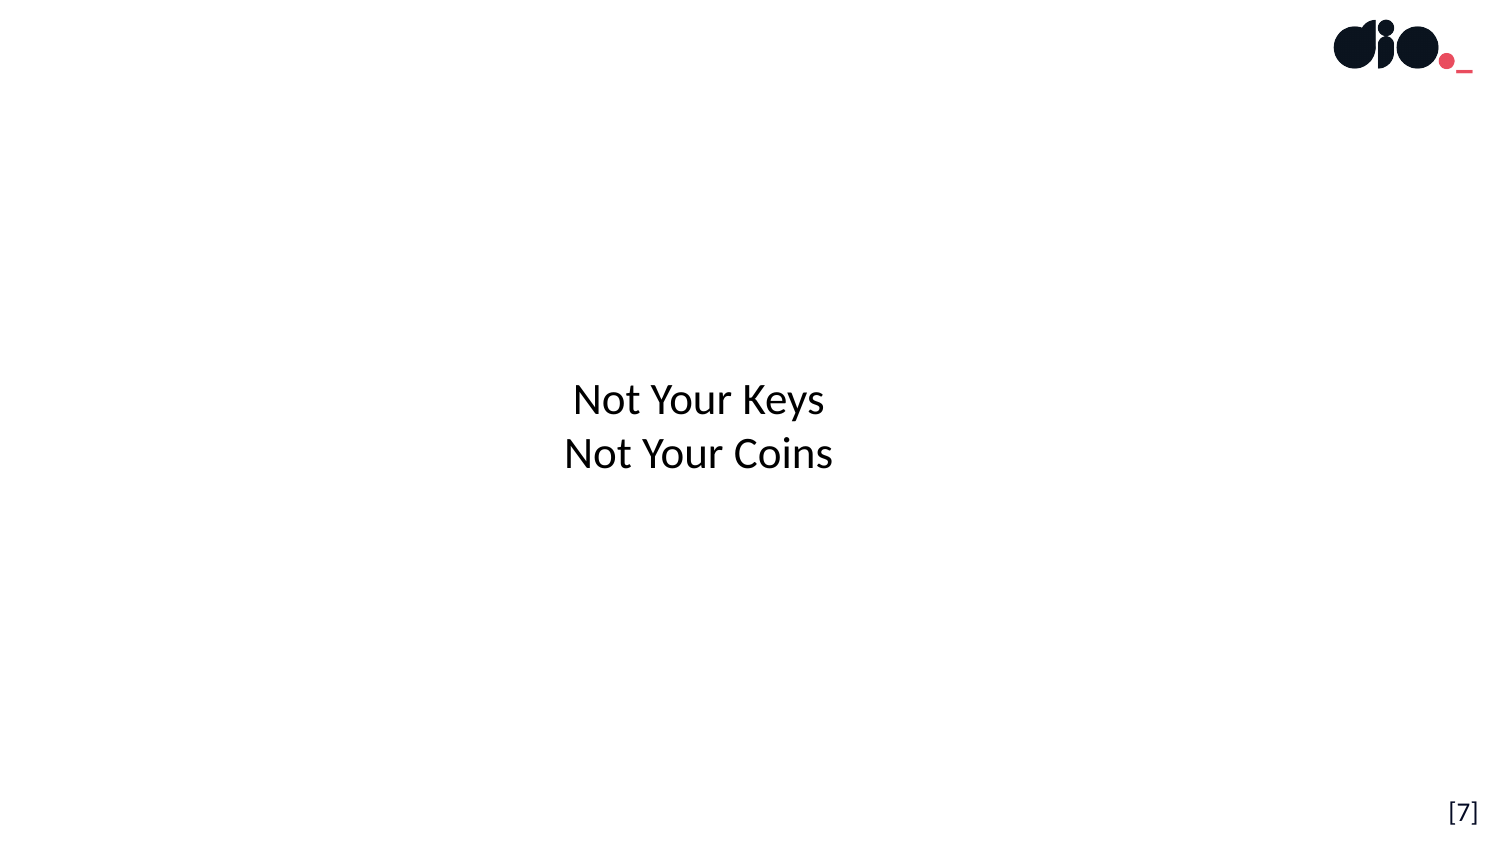

# Not Your Keys Not Your Coins
[7]